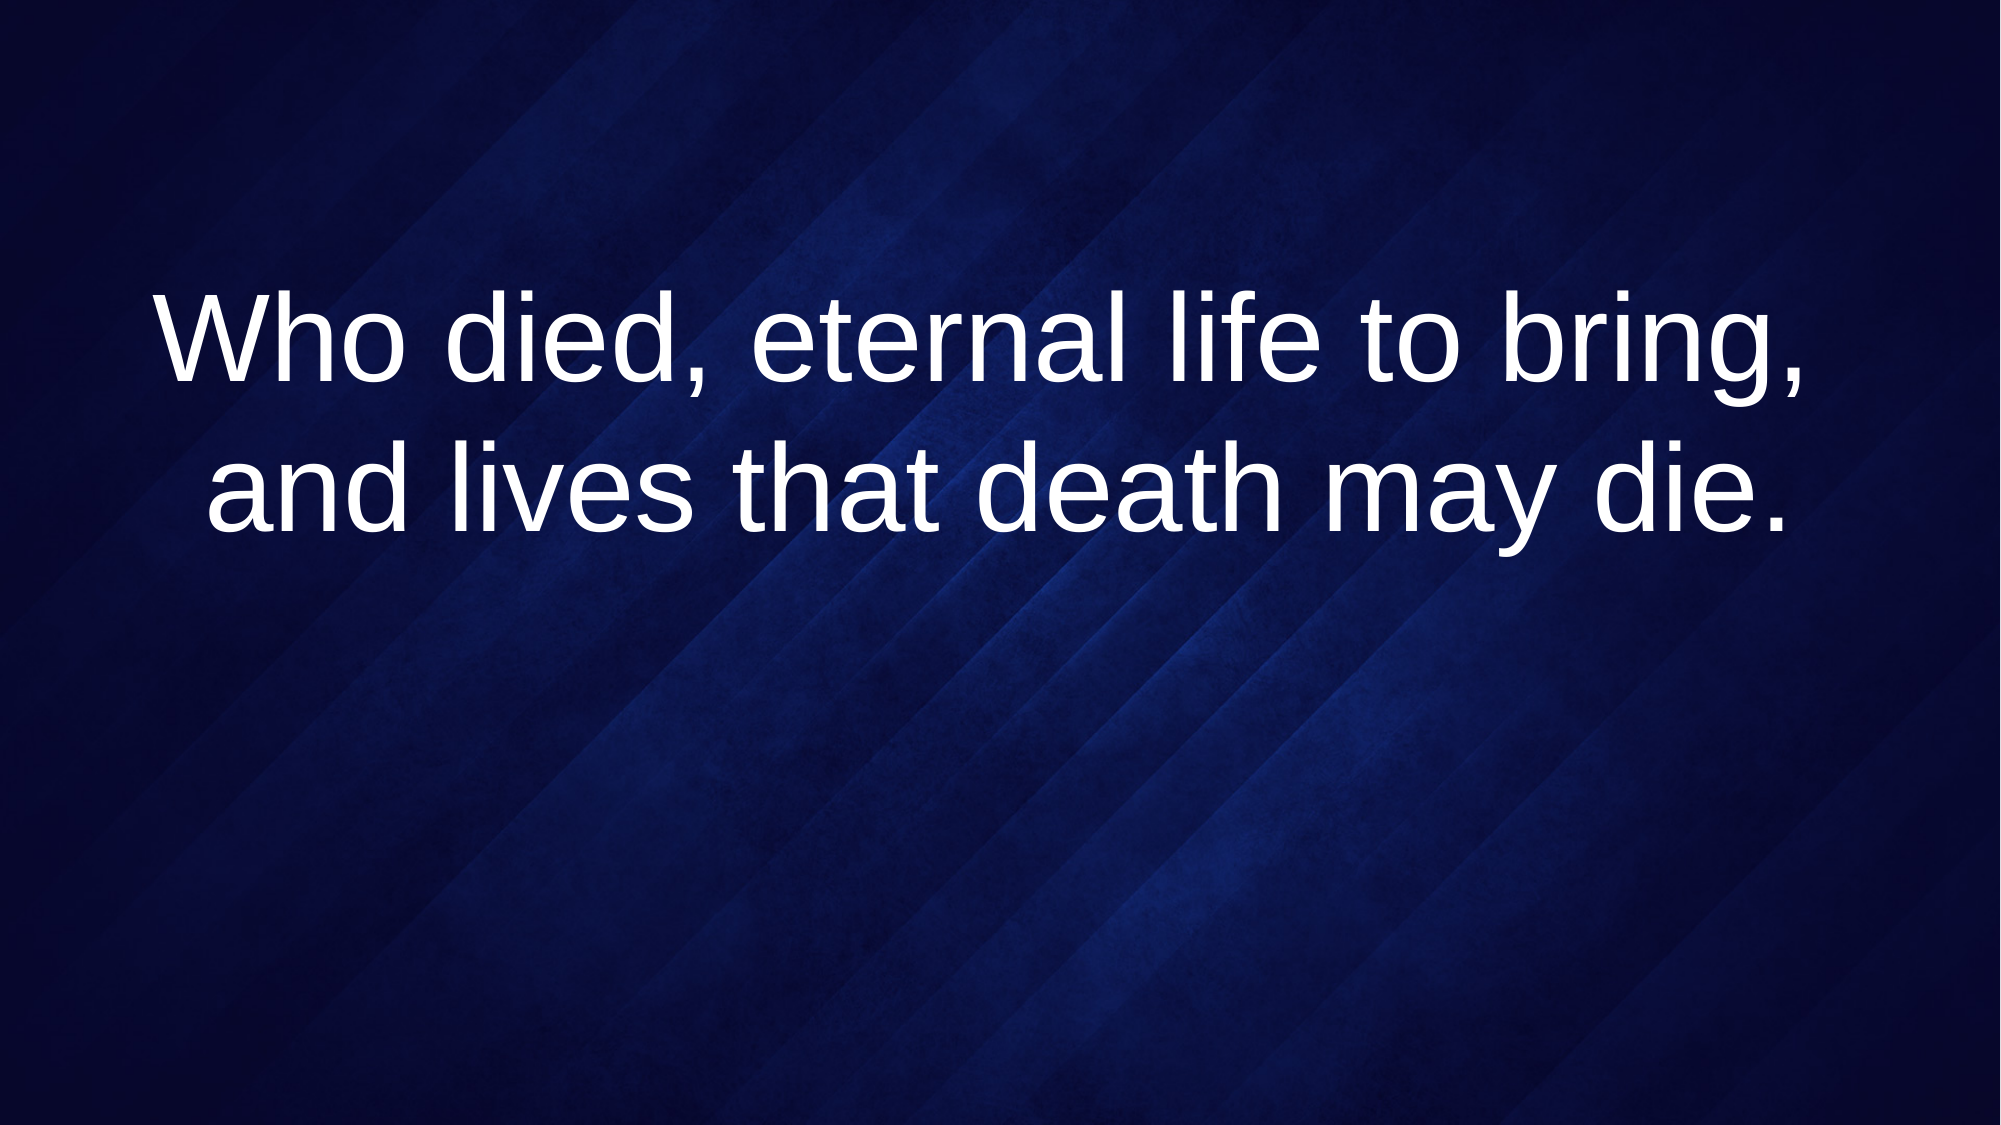

# Who died, eternal life to bring, and lives that death may die.